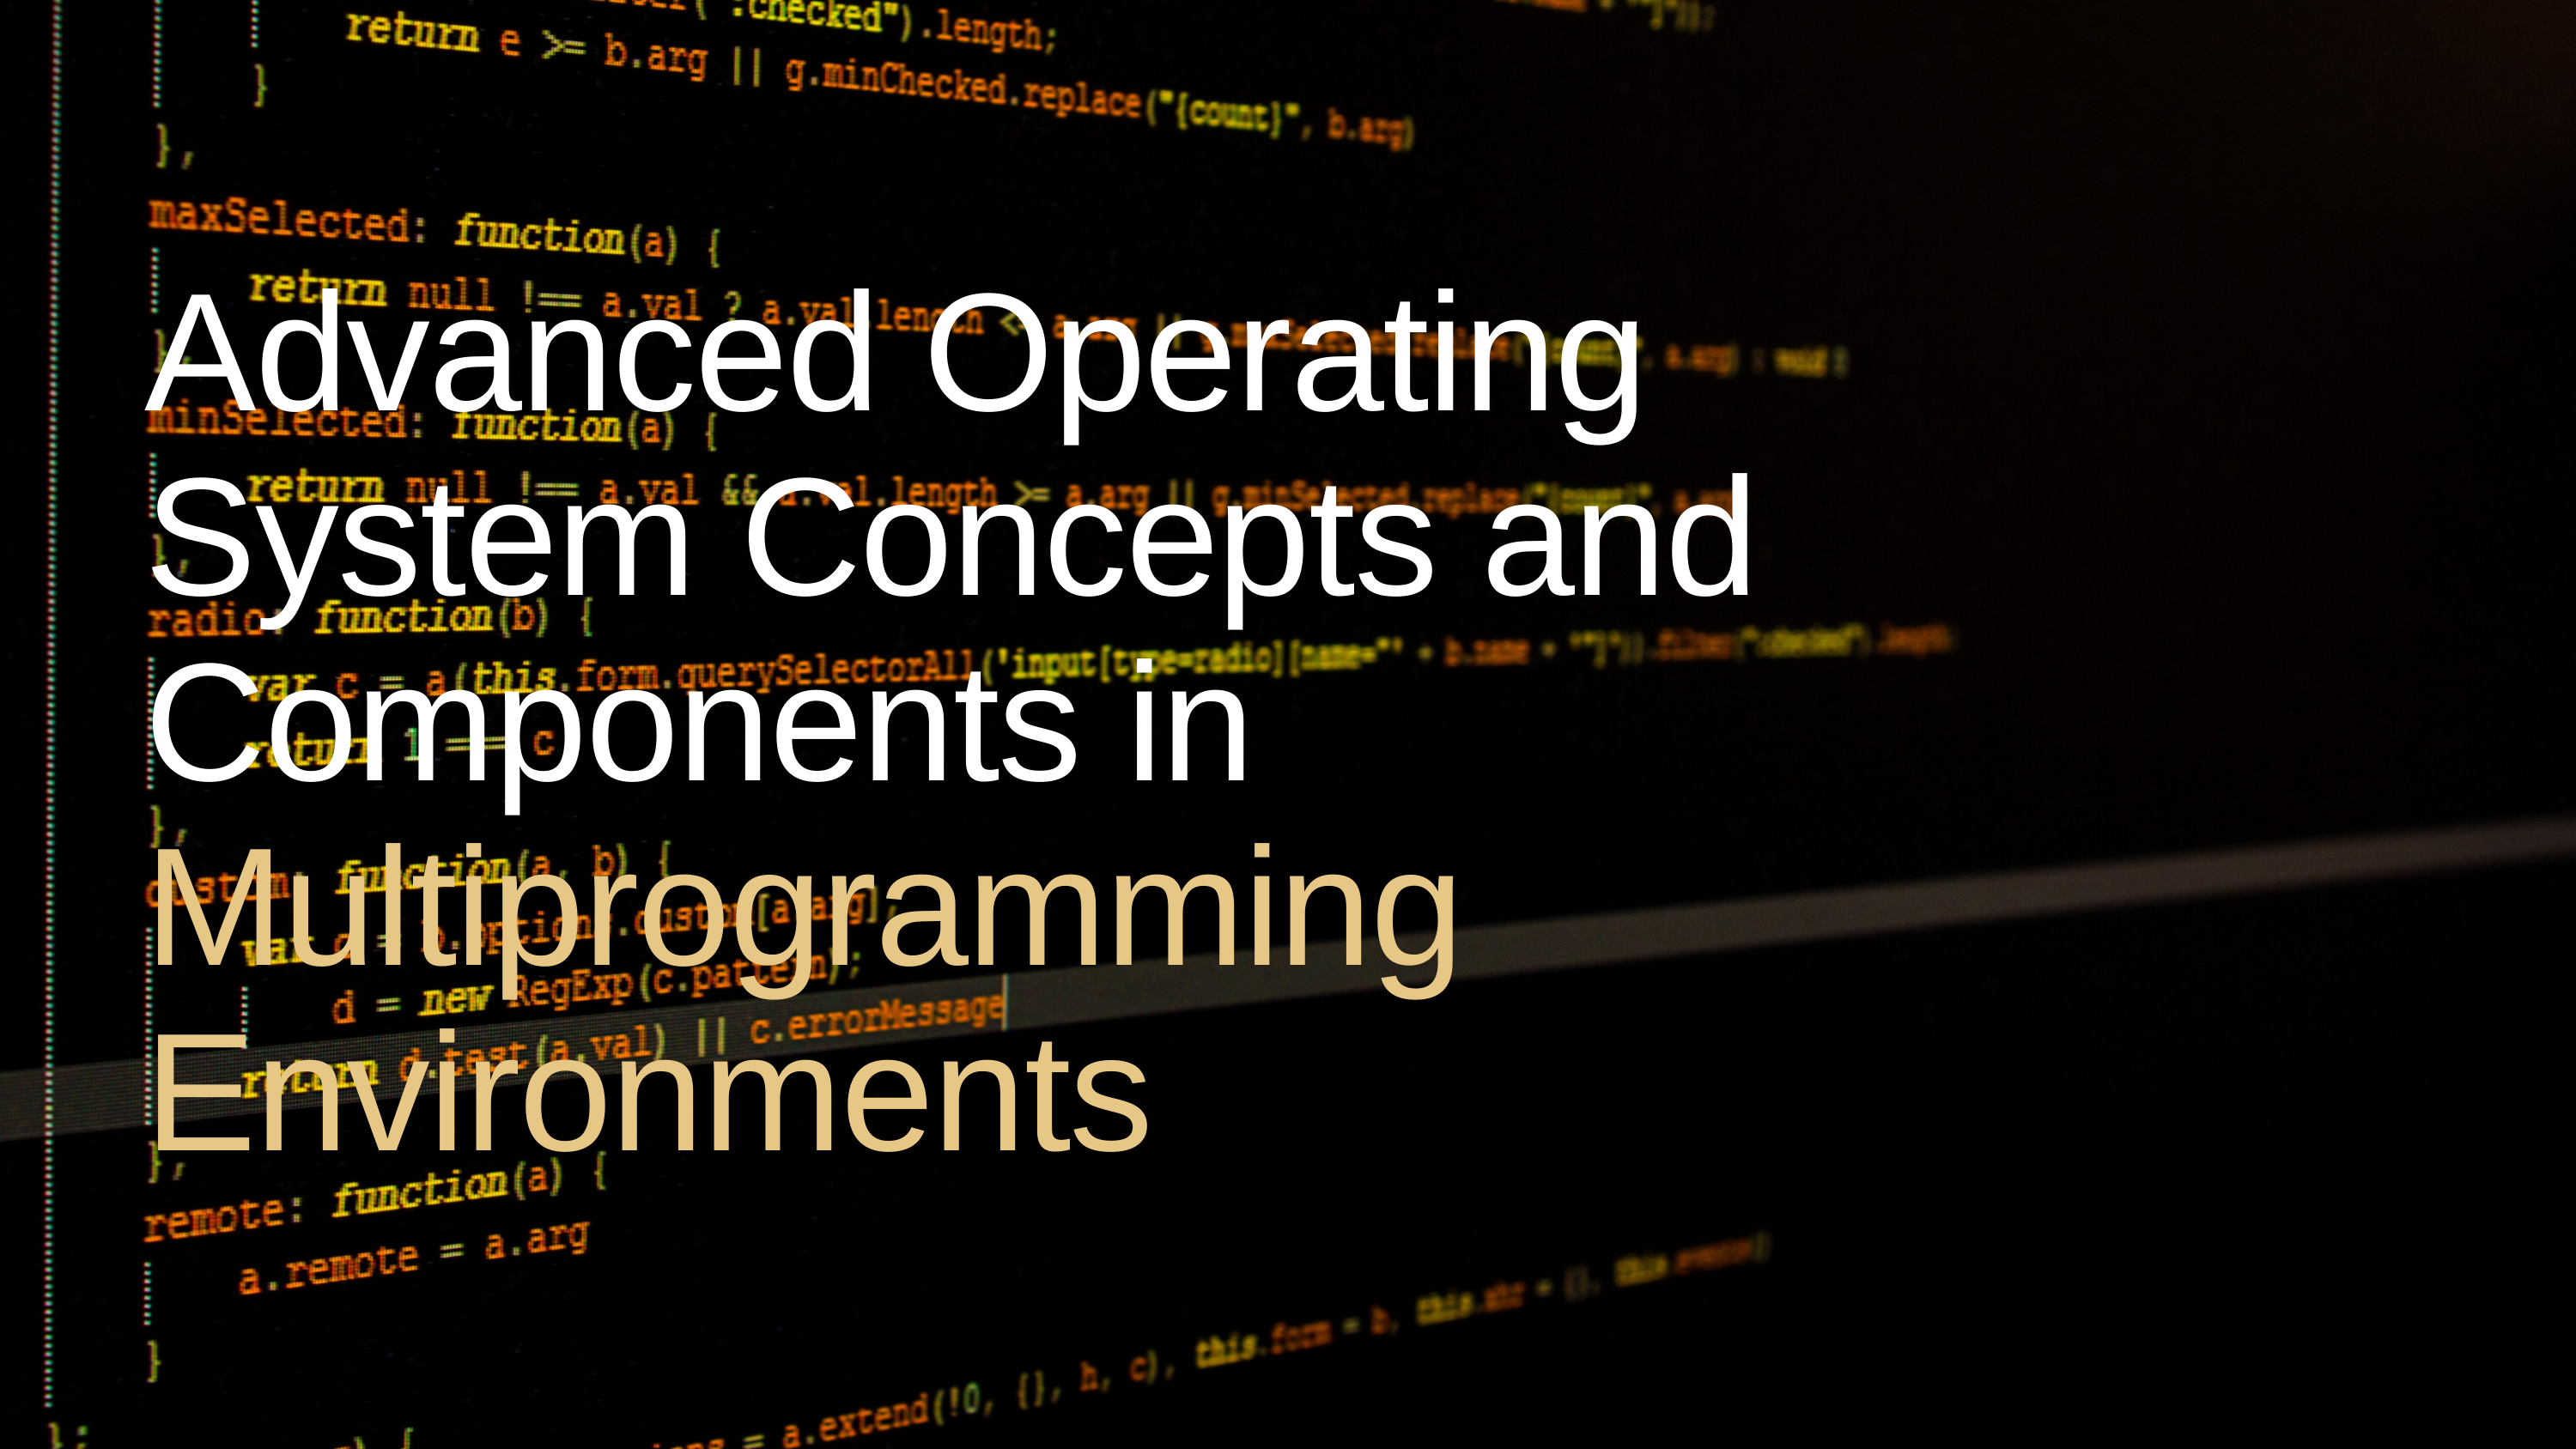

Advanced Operating System Concepts and Components in
Multiprogramming Environments